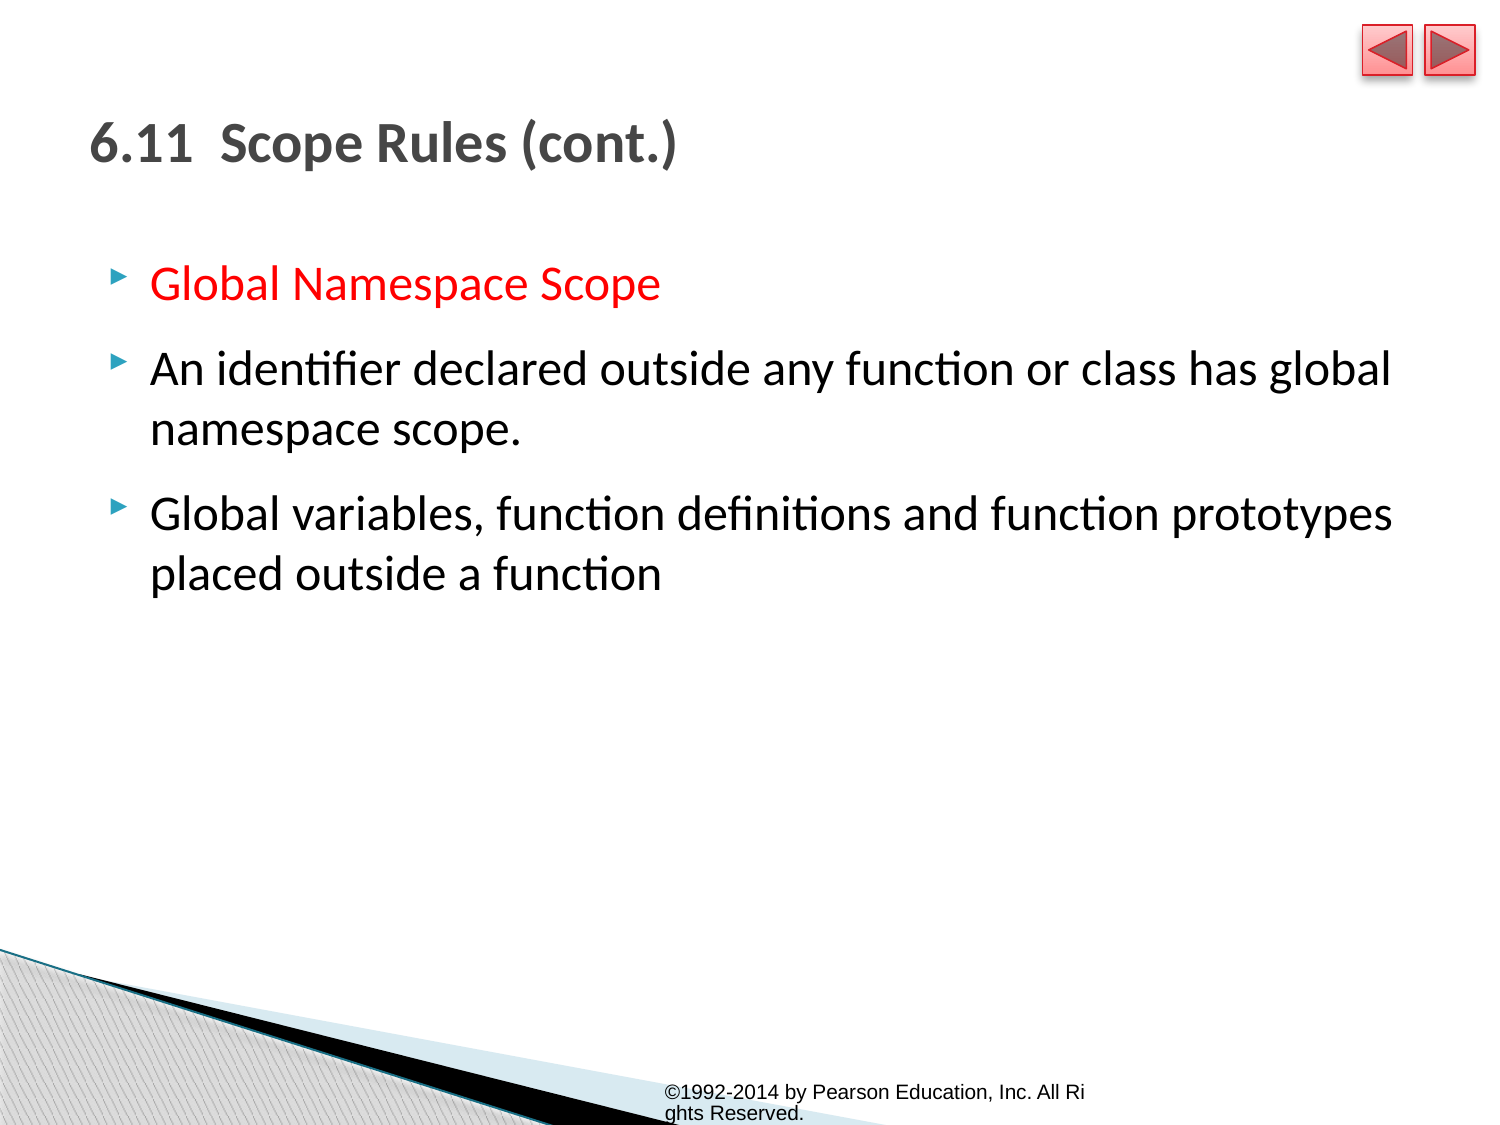

# 6.11  Scope Rules (cont.)
Global Namespace Scope
An identifier declared outside any function or class has global namespace scope.
Global variables, function definitions and function prototypes placed outside a function
©1992-2014 by Pearson Education, Inc. All Rights Reserved.